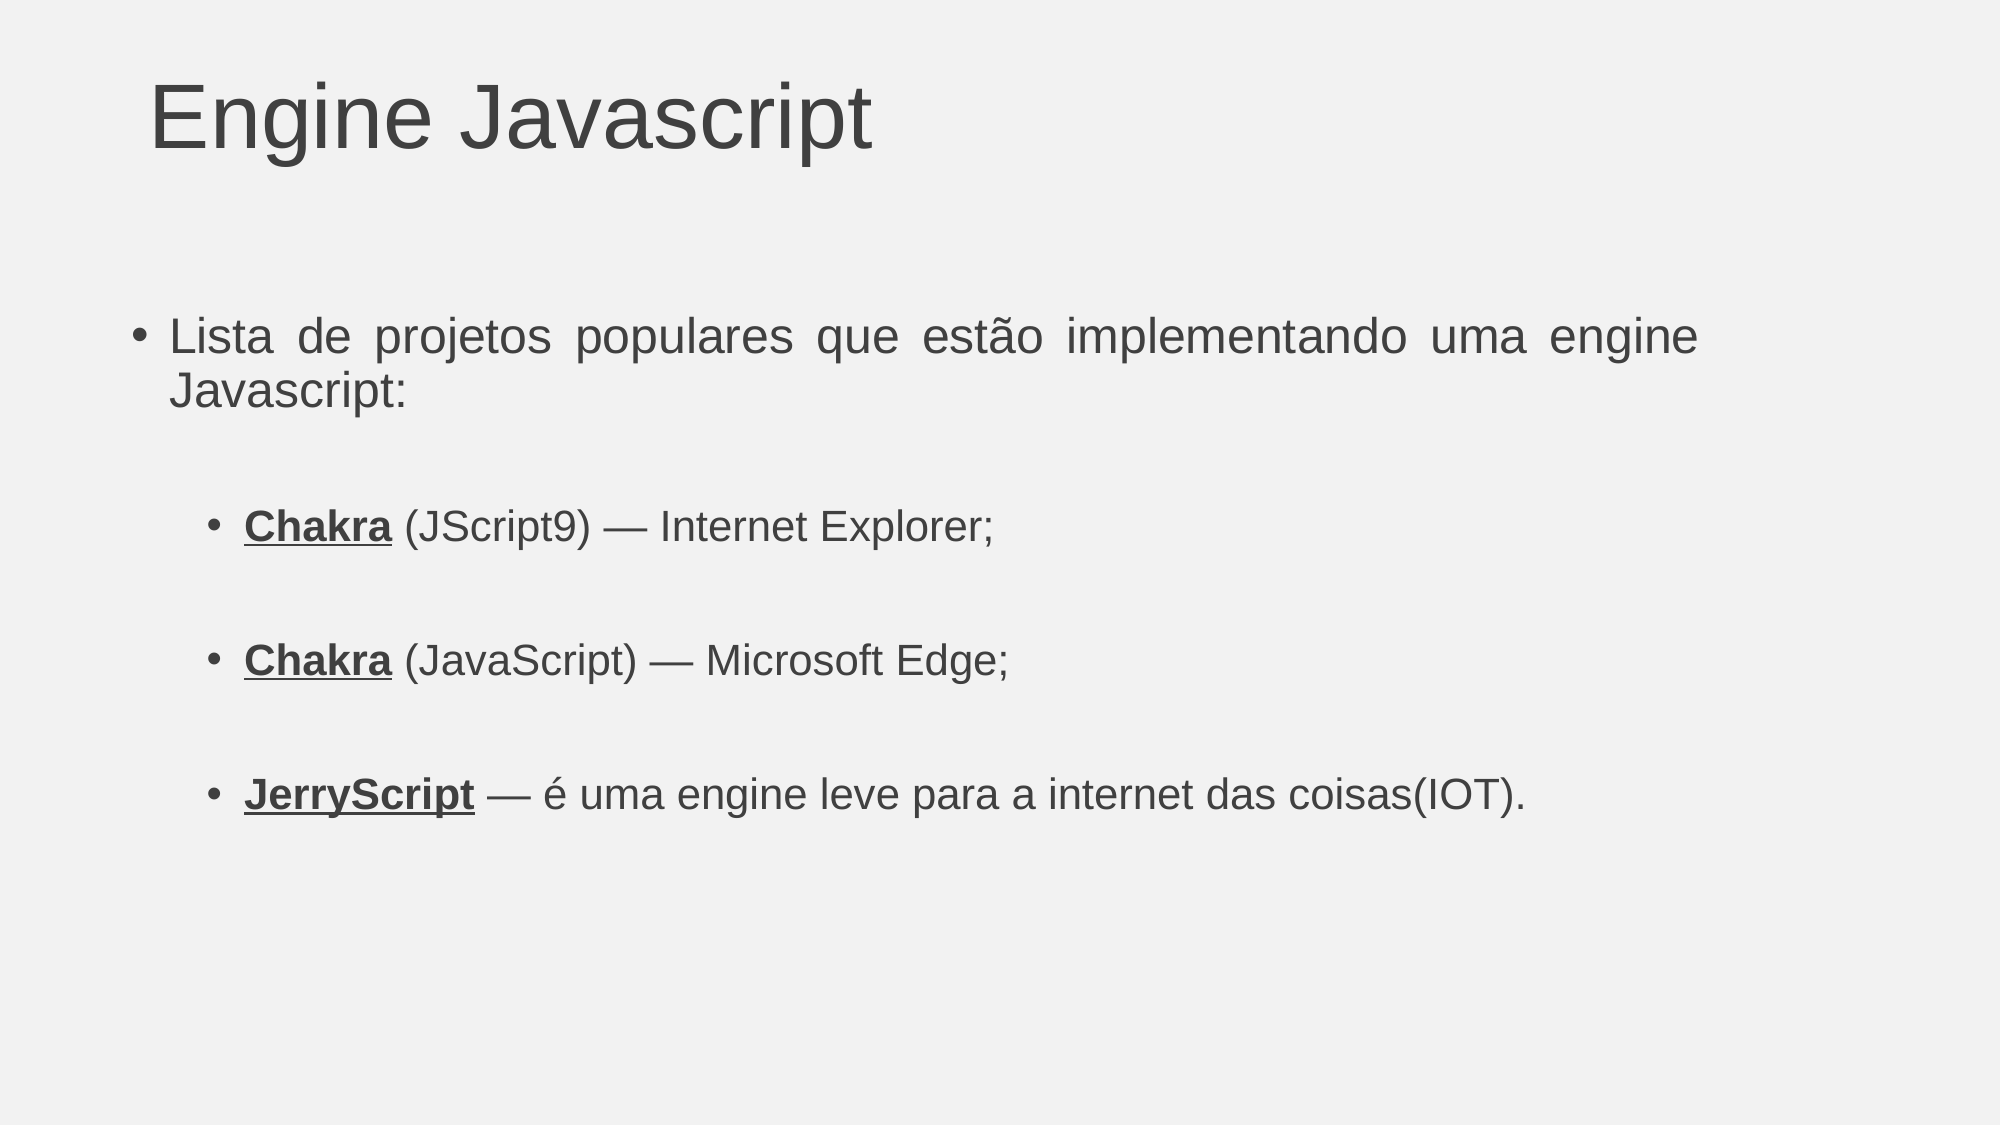

# Engine Javascript
Lista de projetos populares que estão implementando uma engine Javascript:

Chakra (JScript9) — Internet Explorer;

Chakra (JavaScript) — Microsoft Edge;

JerryScript — é uma engine leve para a internet das coisas(IOT).